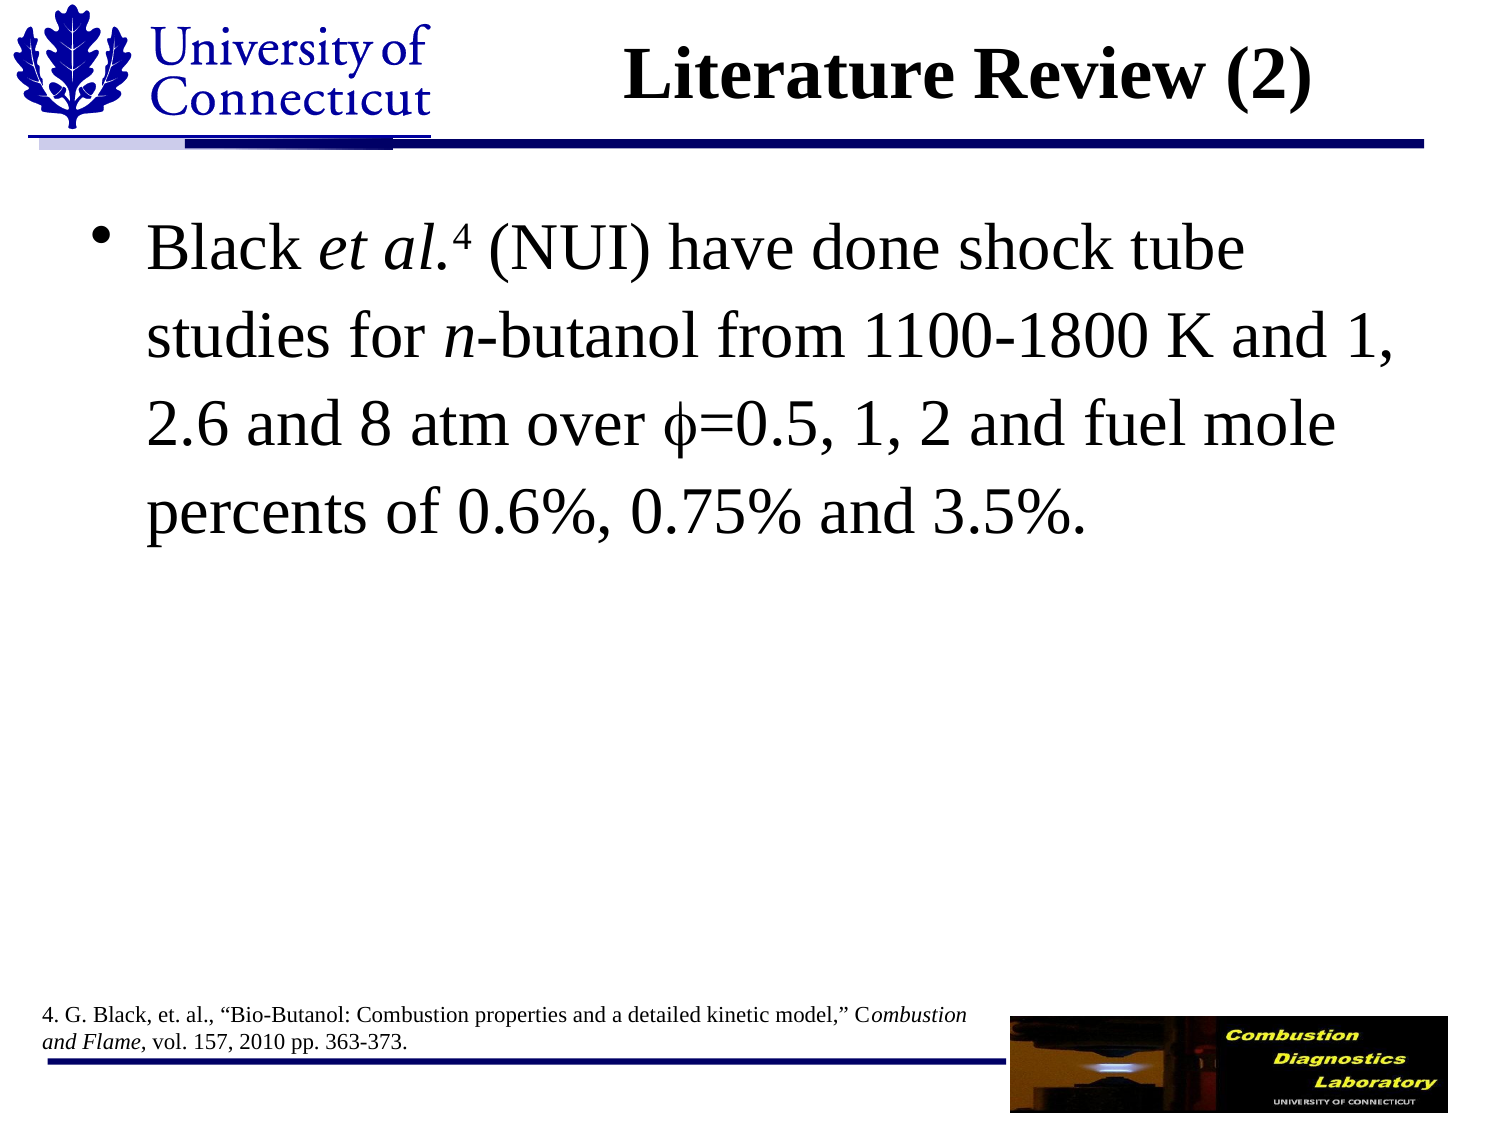

# Literature Review (2)
Black et al.4 (NUI) have done shock tube studies for n-butanol from 1100-1800 K and 1, 2.6 and 8 atm over φ=0.5, 1, 2 and fuel mole percents of 0.6%, 0.75% and 3.5%.
4. G. Black, et. al., “Bio-Butanol: Combustion properties and a detailed kinetic model,” Combustion and Flame, vol. 157, 2010 pp. 363-373.